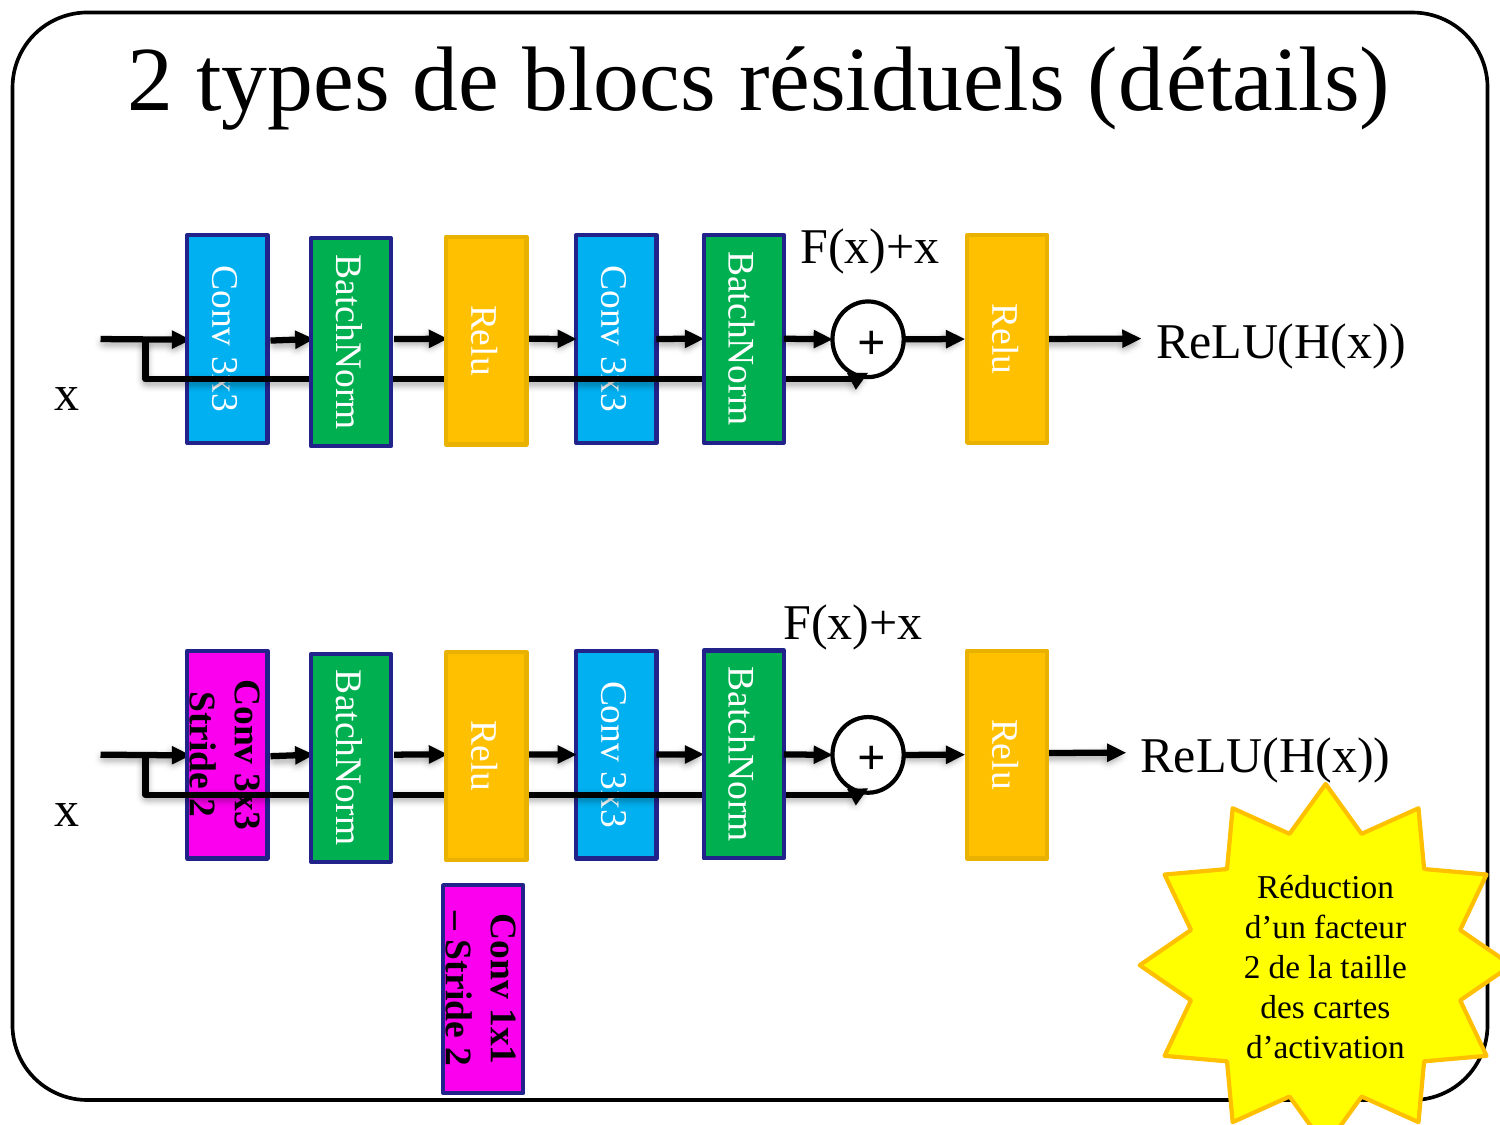

# 2 types de blocs résiduels (détails)
F(x)+x
BatchNorm
Relu
Conv 3x3
Conv 3x3
Relu
ReLU(H(x))
+
BatchNorm
x
F(x)+x
BatchNorm
Relu
Conv 3x3
Conv 3x3 Stride 2
ReLU(H(x))
Relu
+
BatchNorm
x
Réduction d’un facteur 2 de la taille des cartes d’activation
Conv 1x1 – Stride 2